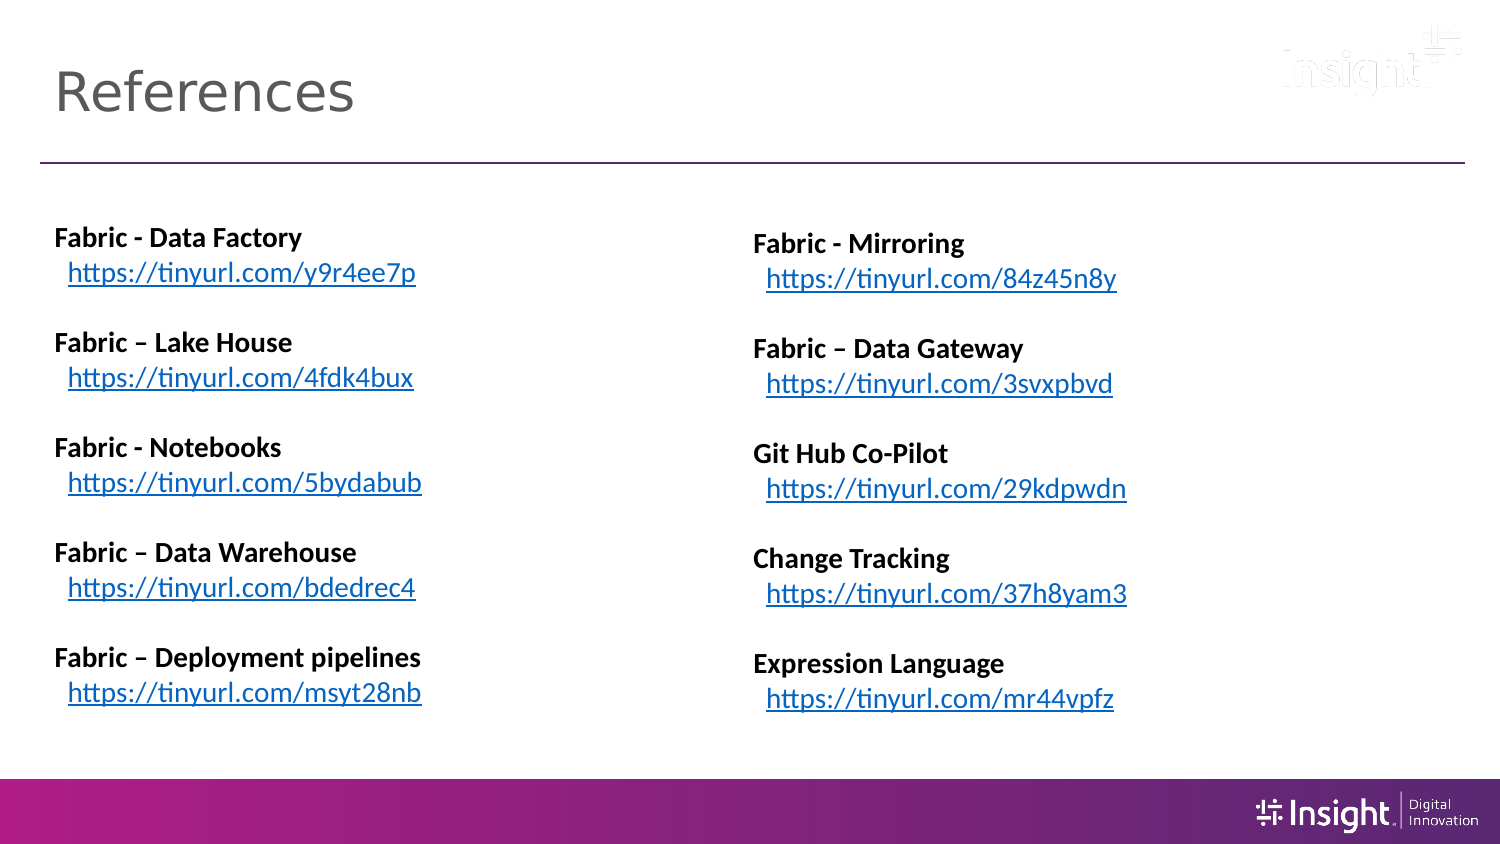

# References

Fabric - Data Factory
  https://tinyurl.com/y9r4ee7p

Fabric – Lake House
  https://tinyurl.com/4fdk4bux

Fabric - Notebooks
  https://tinyurl.com/5bydabub

Fabric – Data Warehouse
  https://tinyurl.com/bdedrec4

Fabric – Deployment pipelines
  https://tinyurl.com/msyt28nb

Fabric - Mirroring
  https://tinyurl.com/84z45n8y

Fabric – Data Gateway
  https://tinyurl.com/3svxpbvd

Git Hub Co-Pilot
  https://tinyurl.com/29kdpwdn

Change Tracking
  https://tinyurl.com/37h8yam3

Expression Language
  https://tinyurl.com/mr44vpfz